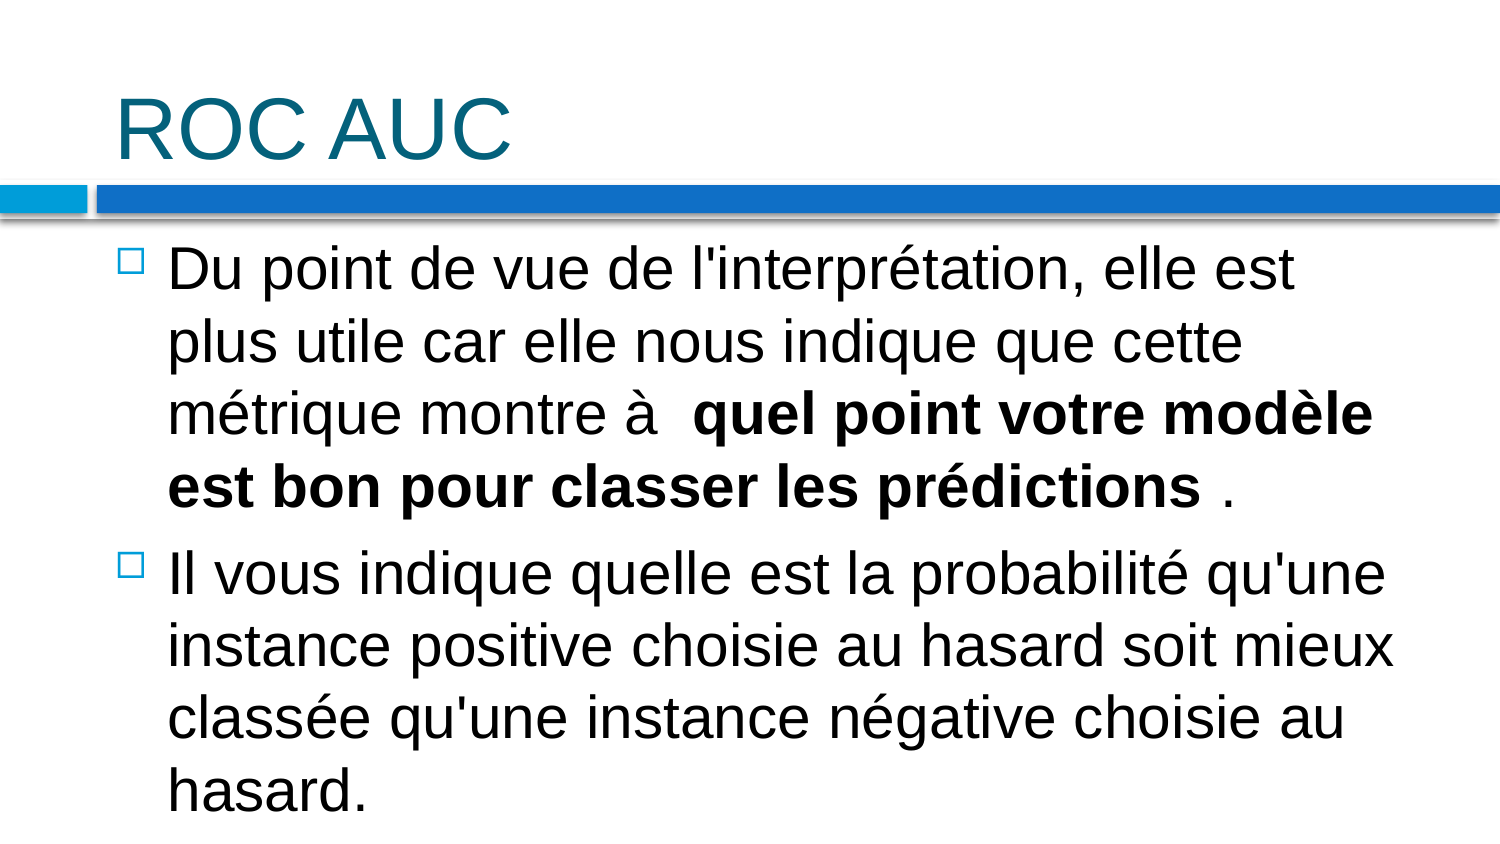

# ROC AUC
Du point de vue de l'interprétation, elle est plus utile car elle nous indique que cette métrique montre à  quel point votre modèle est bon pour classer les prédictions .
Il vous indique quelle est la probabilité qu'une instance positive choisie au hasard soit mieux classée qu'une instance négative choisie au hasard.